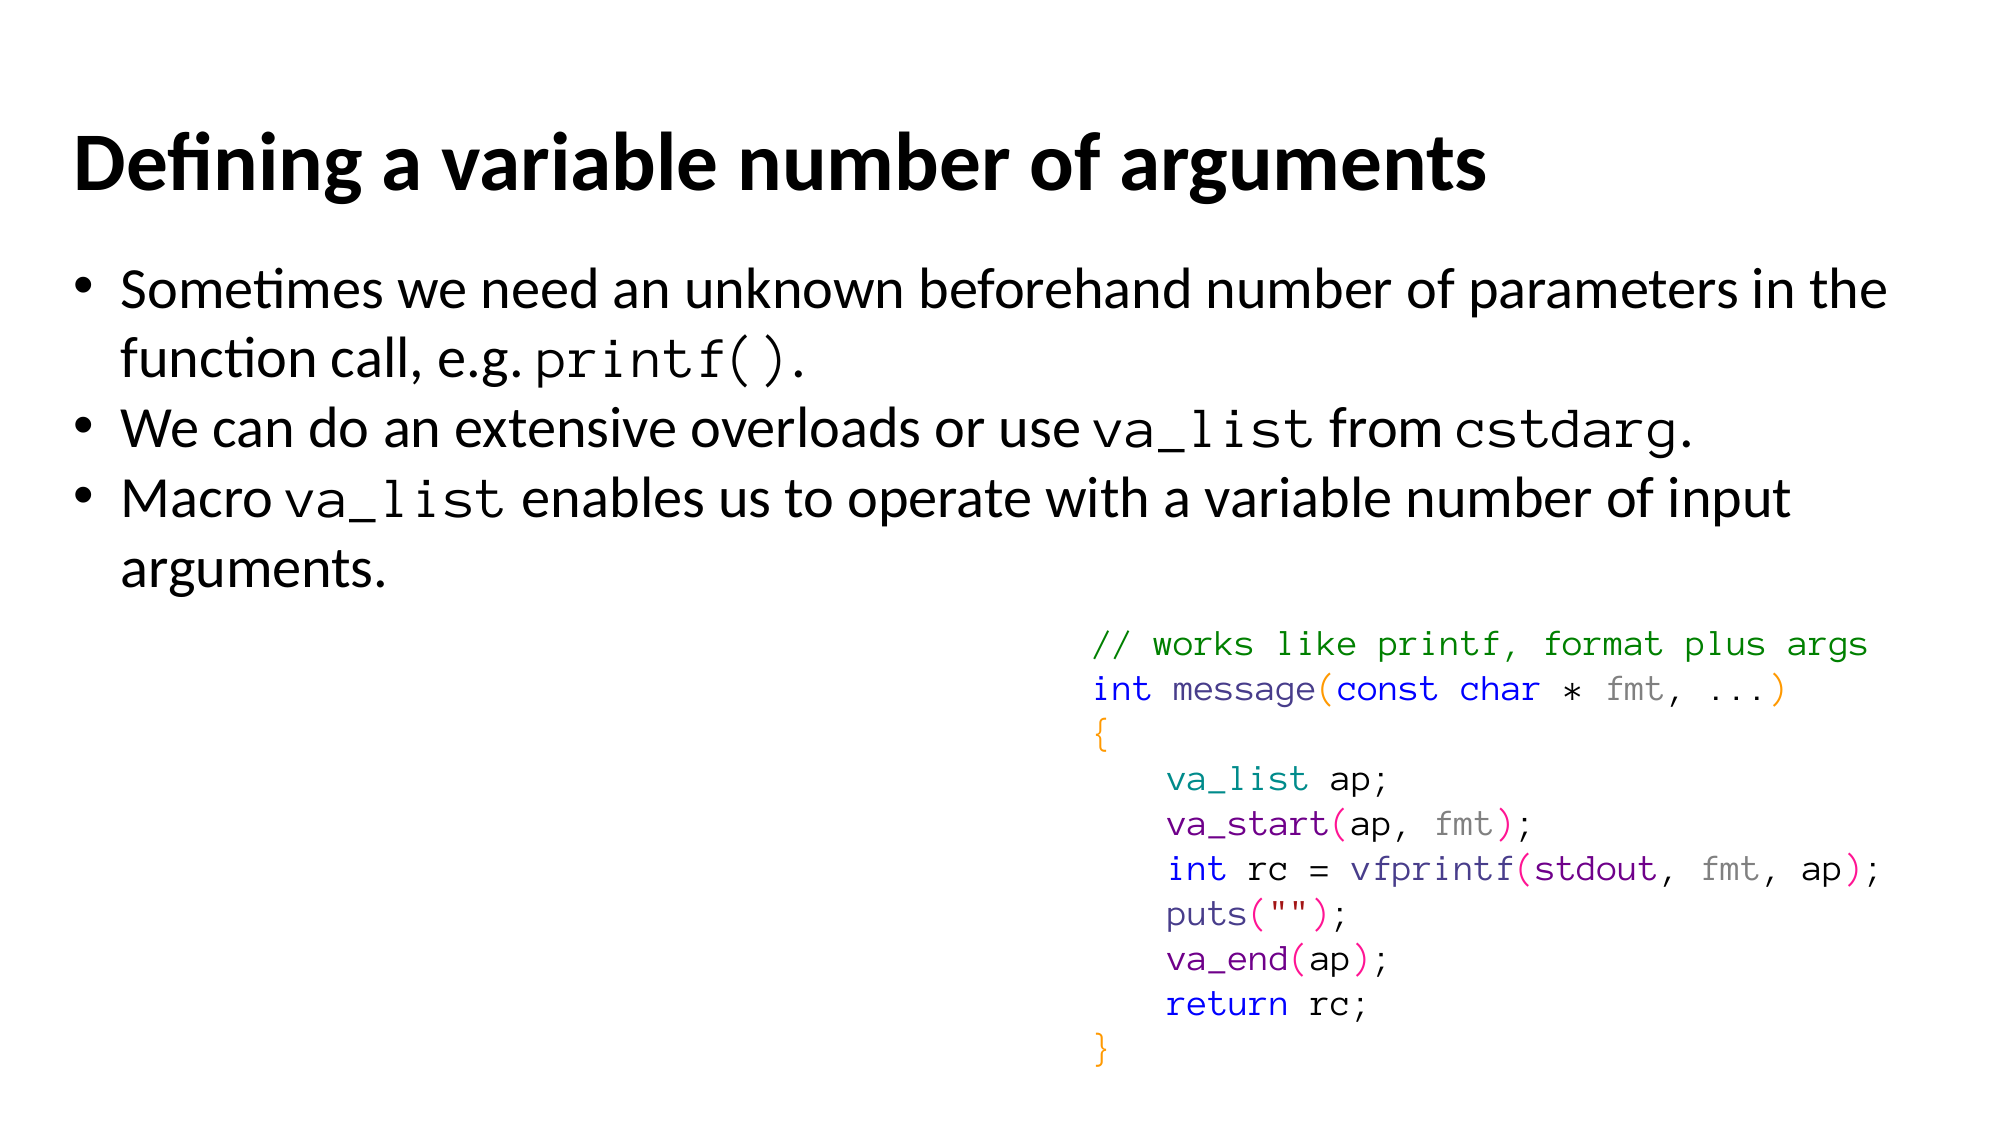

Defining a variable number of arguments
Sometimes we need an unknown beforehand number of parameters in the function call, e.g. printf().
We can do an extensive overloads or use va_list from cstdarg.
Macro va_list enables us to operate with a variable number of input arguments.
// works like printf, format plus args
int message(const char * fmt, ...)
{
va_list ap;
va_start(ap, fmt);
int rc = vfprintf(stdout, fmt, ap);
puts("");
va_end(ap);
return rc;
}